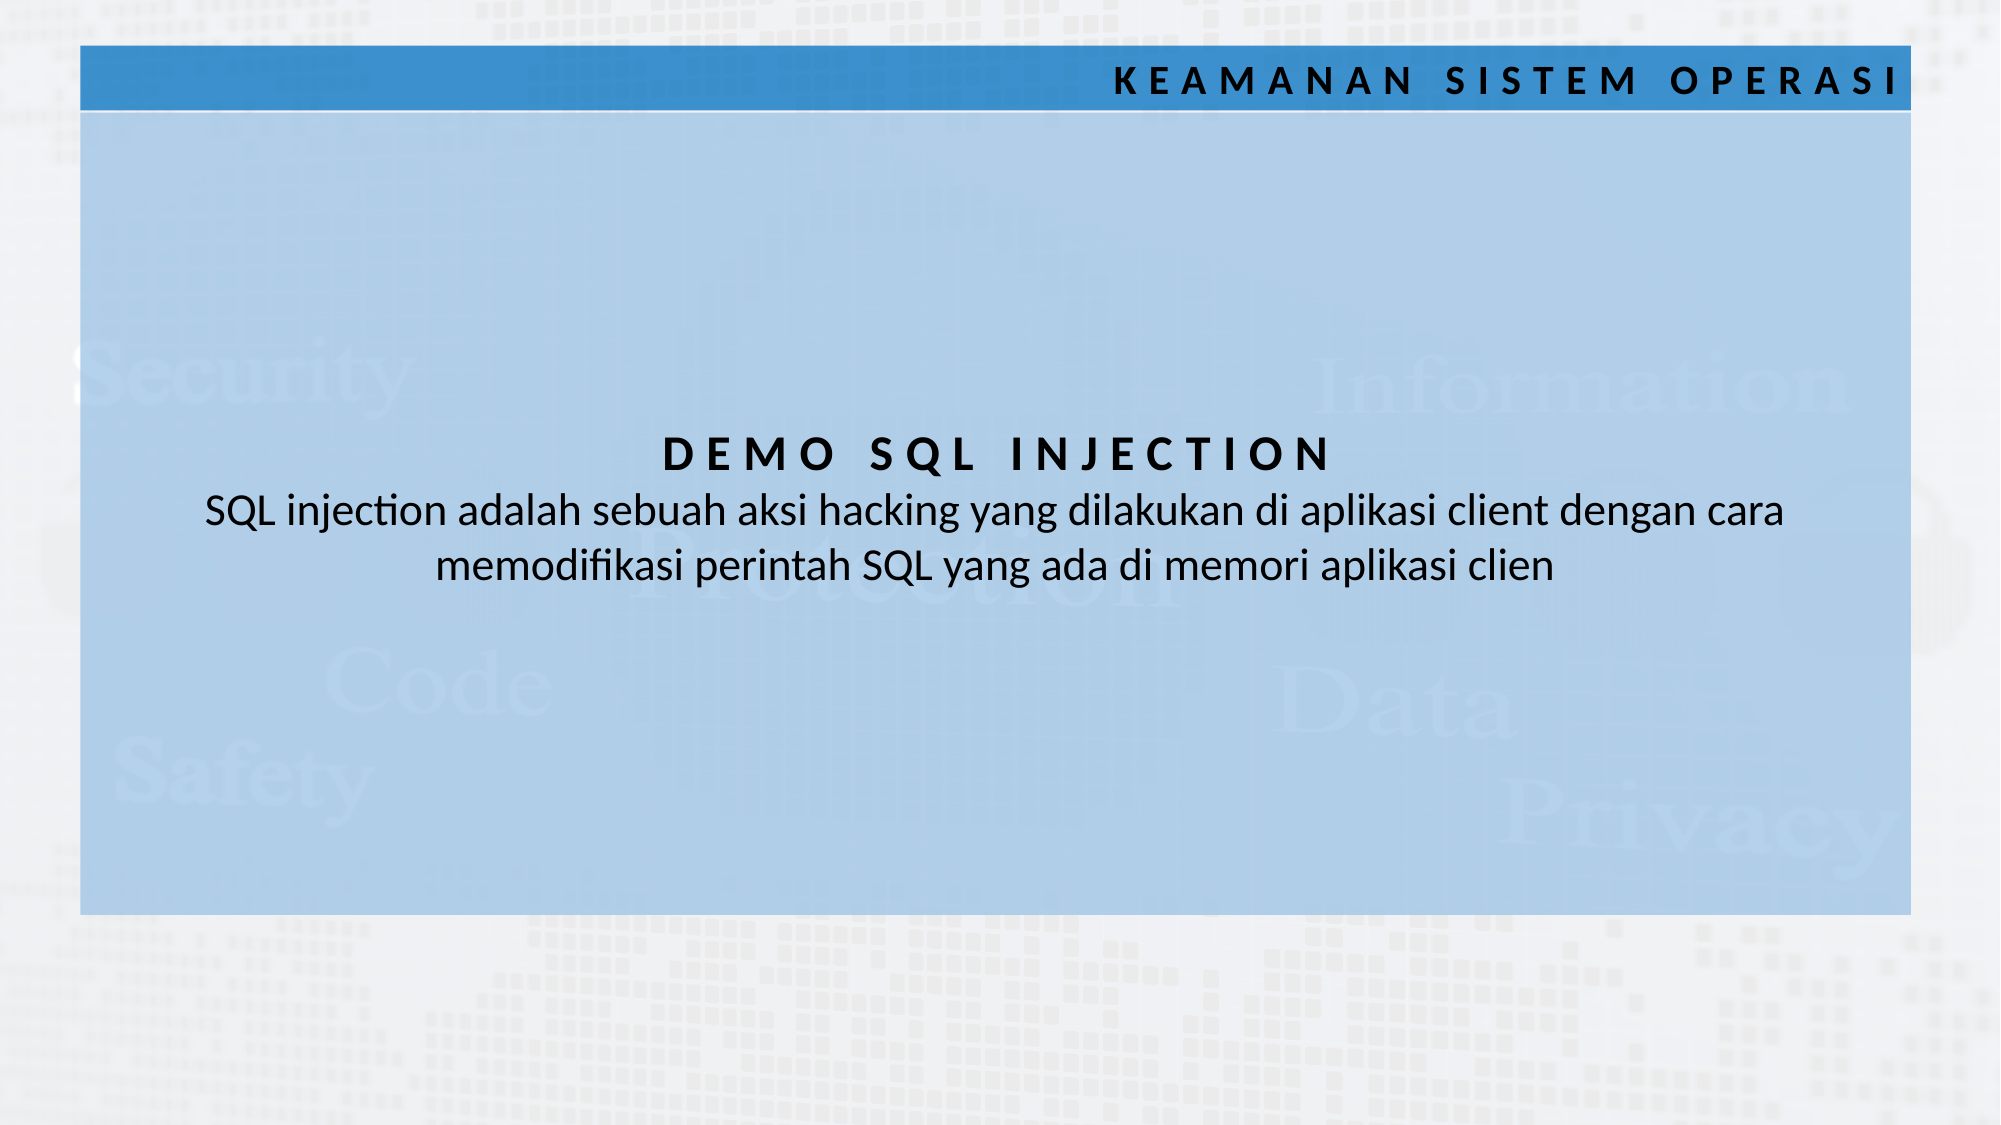

KEAMANAN SISTEM OPERASI

DEMO SQL INJECTION
SQL injection adalah sebuah aksi hacking yang dilakukan di aplikasi client dengan cara memodifikasi perintah SQL yang ada di memori aplikasi clien